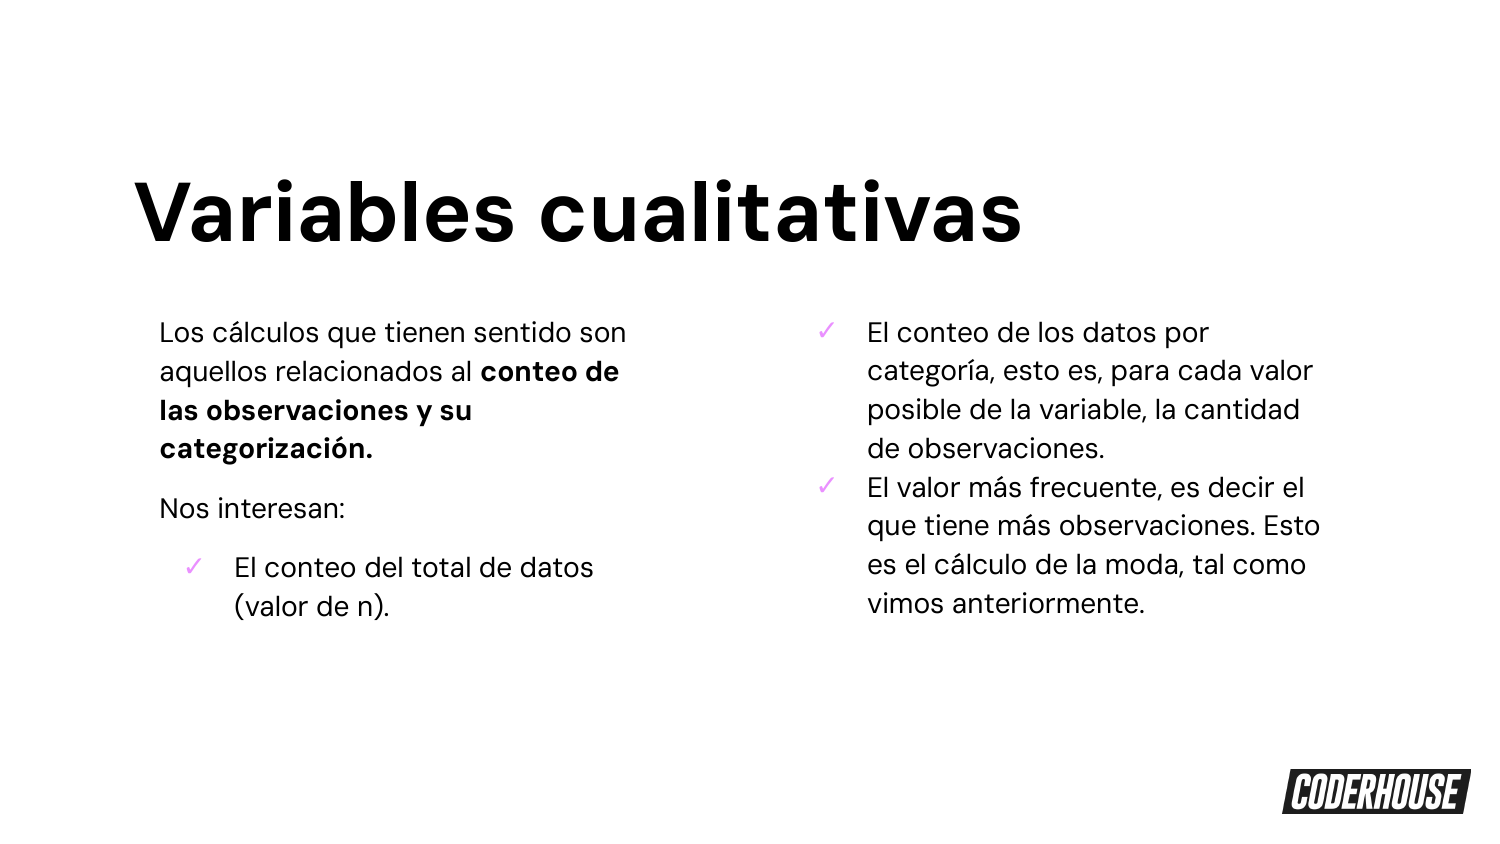

Variables cualitativas

Los cálculos que tienen sentido son aquellos relacionados al conteo de las observaciones y su categorización.
Nos interesan:
El conteo del total de datos (valor de n).

El conteo de los datos por categoría, esto es, para cada valor posible de la variable, la cantidad de observaciones.
El valor más frecuente, es decir el que tiene más observaciones. Esto es el cálculo de la moda, tal como vimos anteriormente.